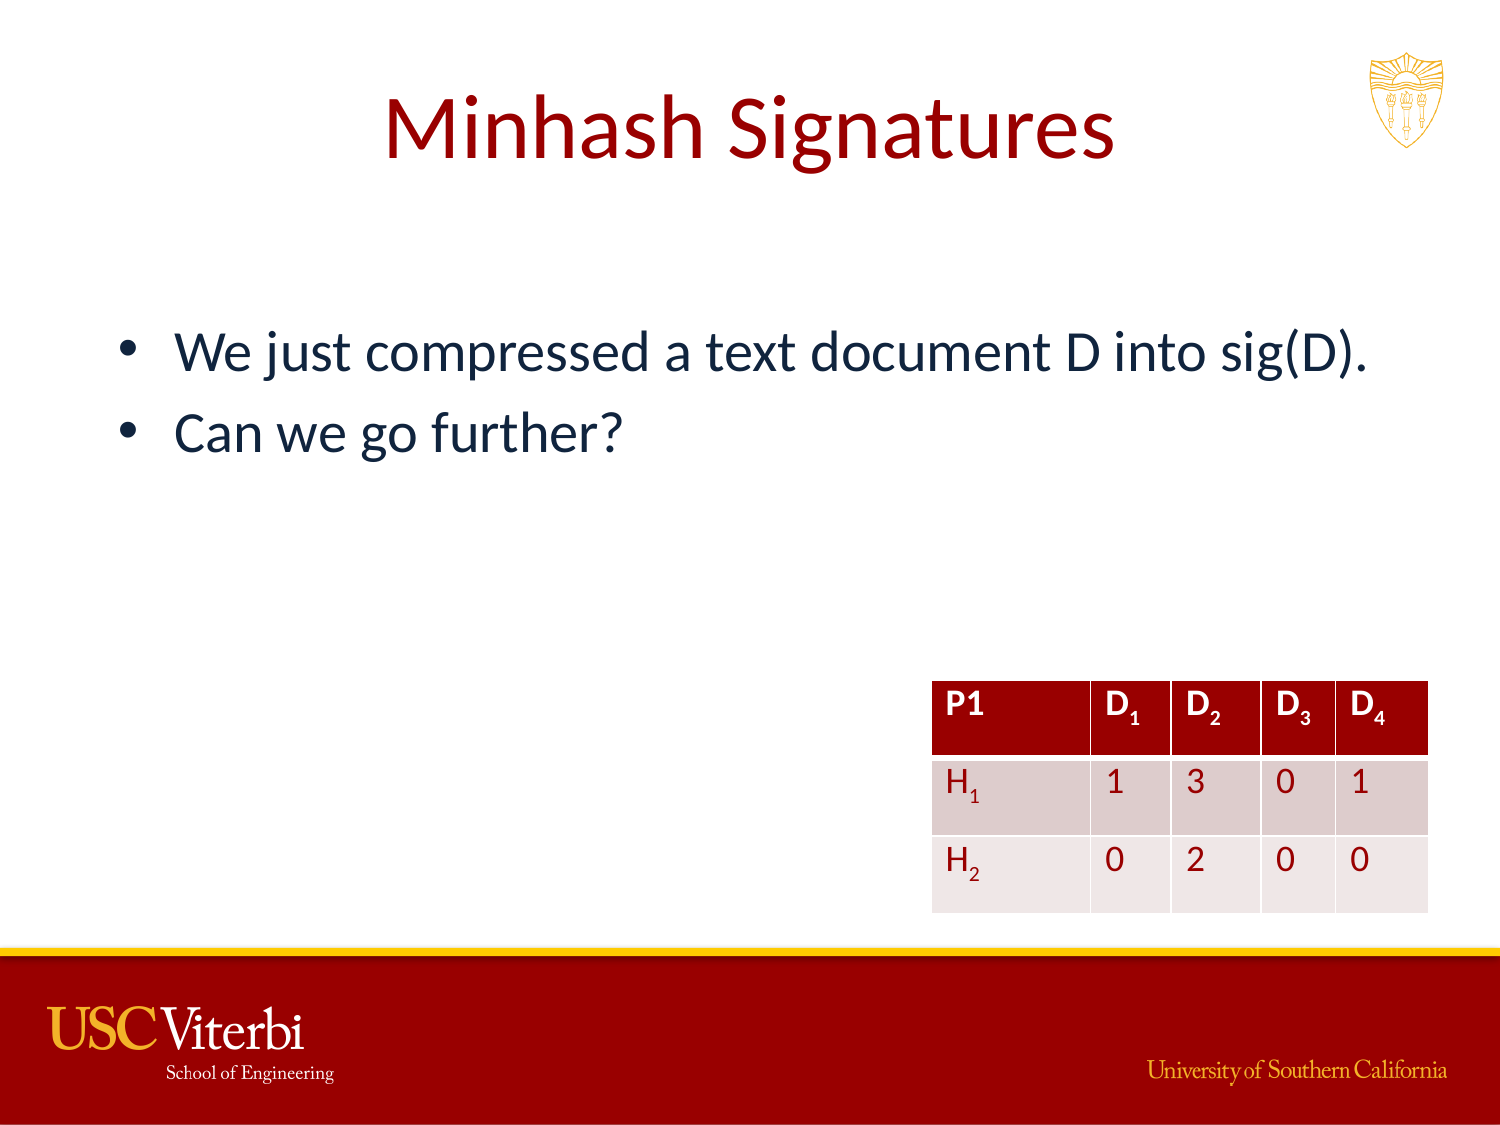

# Minhash Signatures
We just compressed a text document D into sig(D).
Can we go further?

| P1 | D1 | D2 | D3 | D4 |
| --- | --- | --- | --- | --- |
| H1 | 1 | 3 | 0 | 1 |
| H2 | 0 | 2 | 0 | 0 |